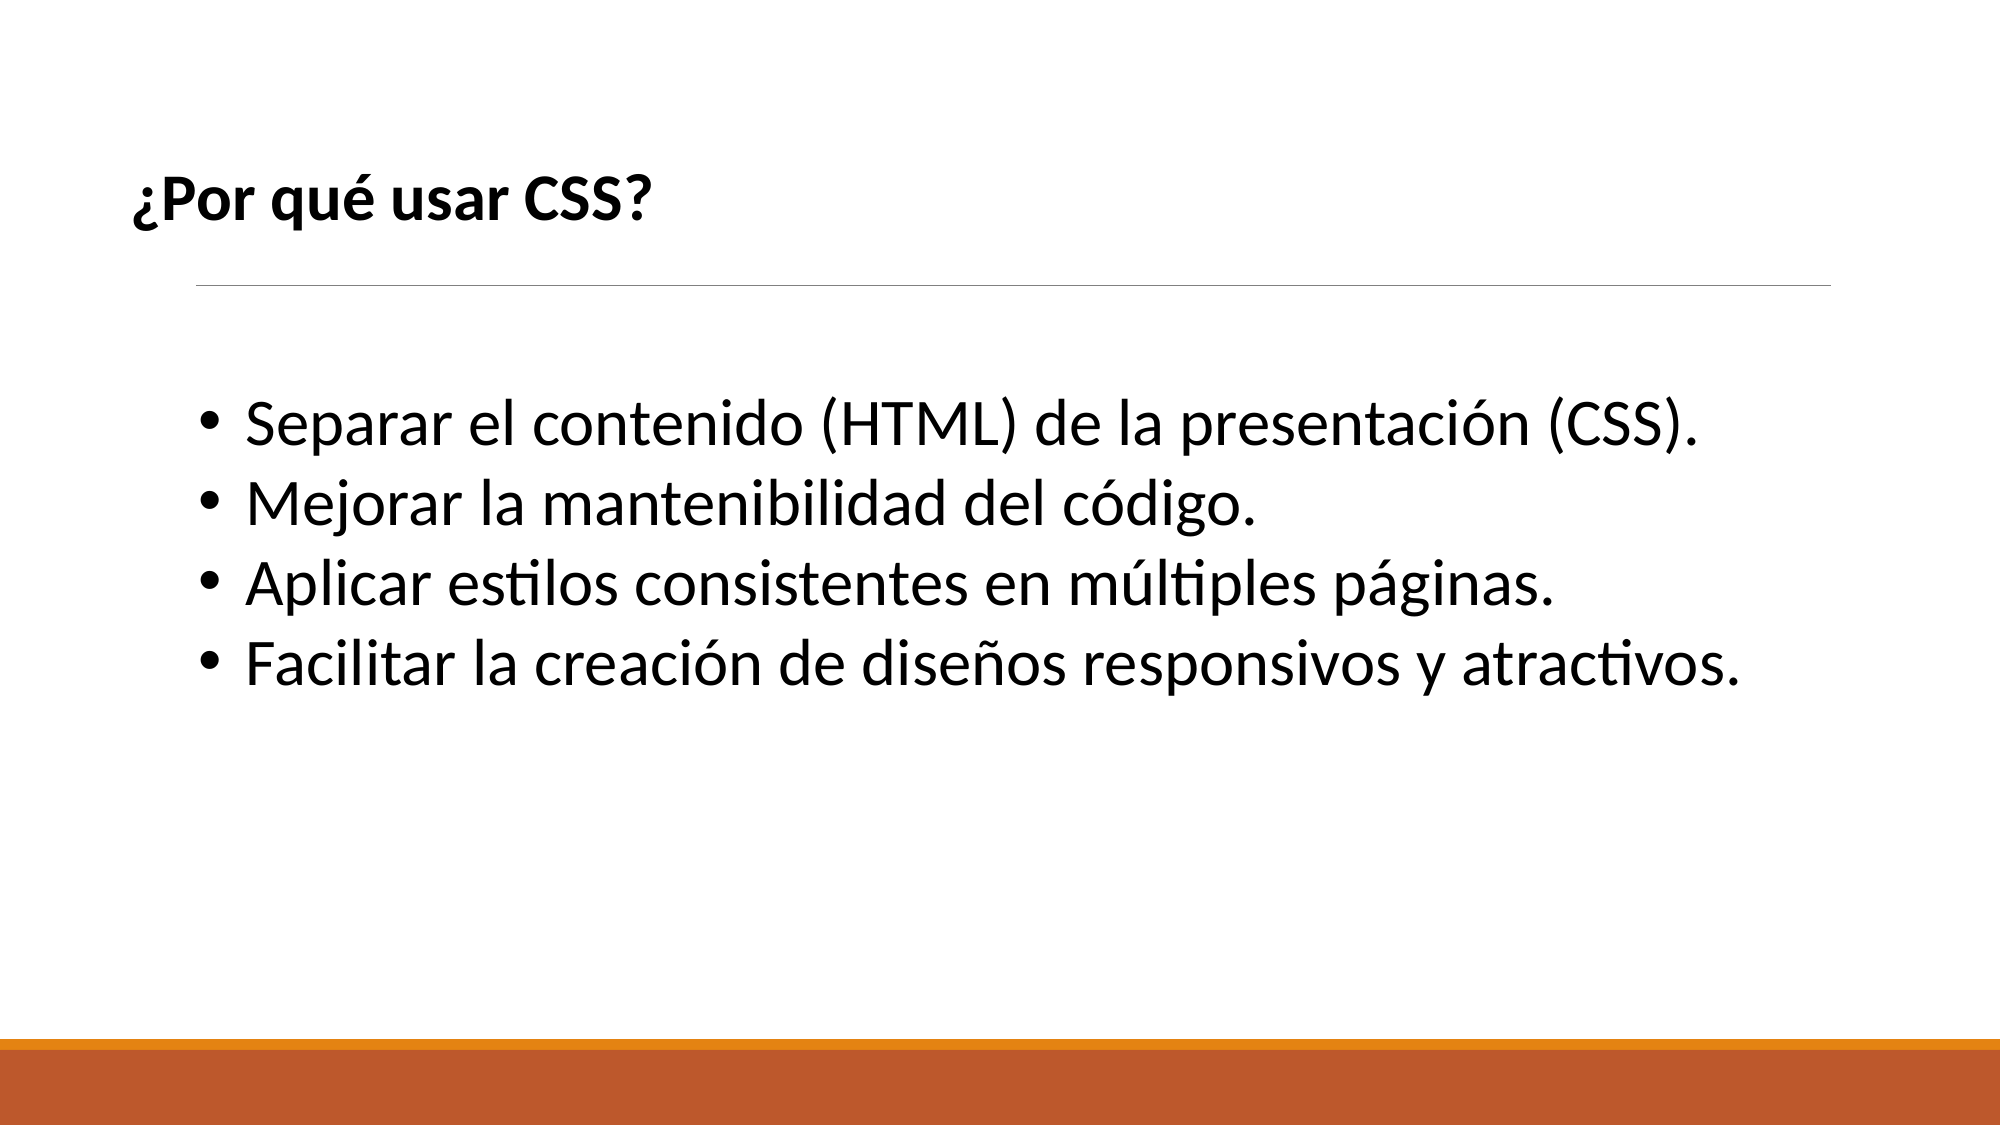

¿Por qué usar CSS?
Separar el contenido (HTML) de la presentación (CSS).
Mejorar la mantenibilidad del código.
Aplicar estilos consistentes en múltiples páginas.
Facilitar la creación de diseños responsivos y atractivos.